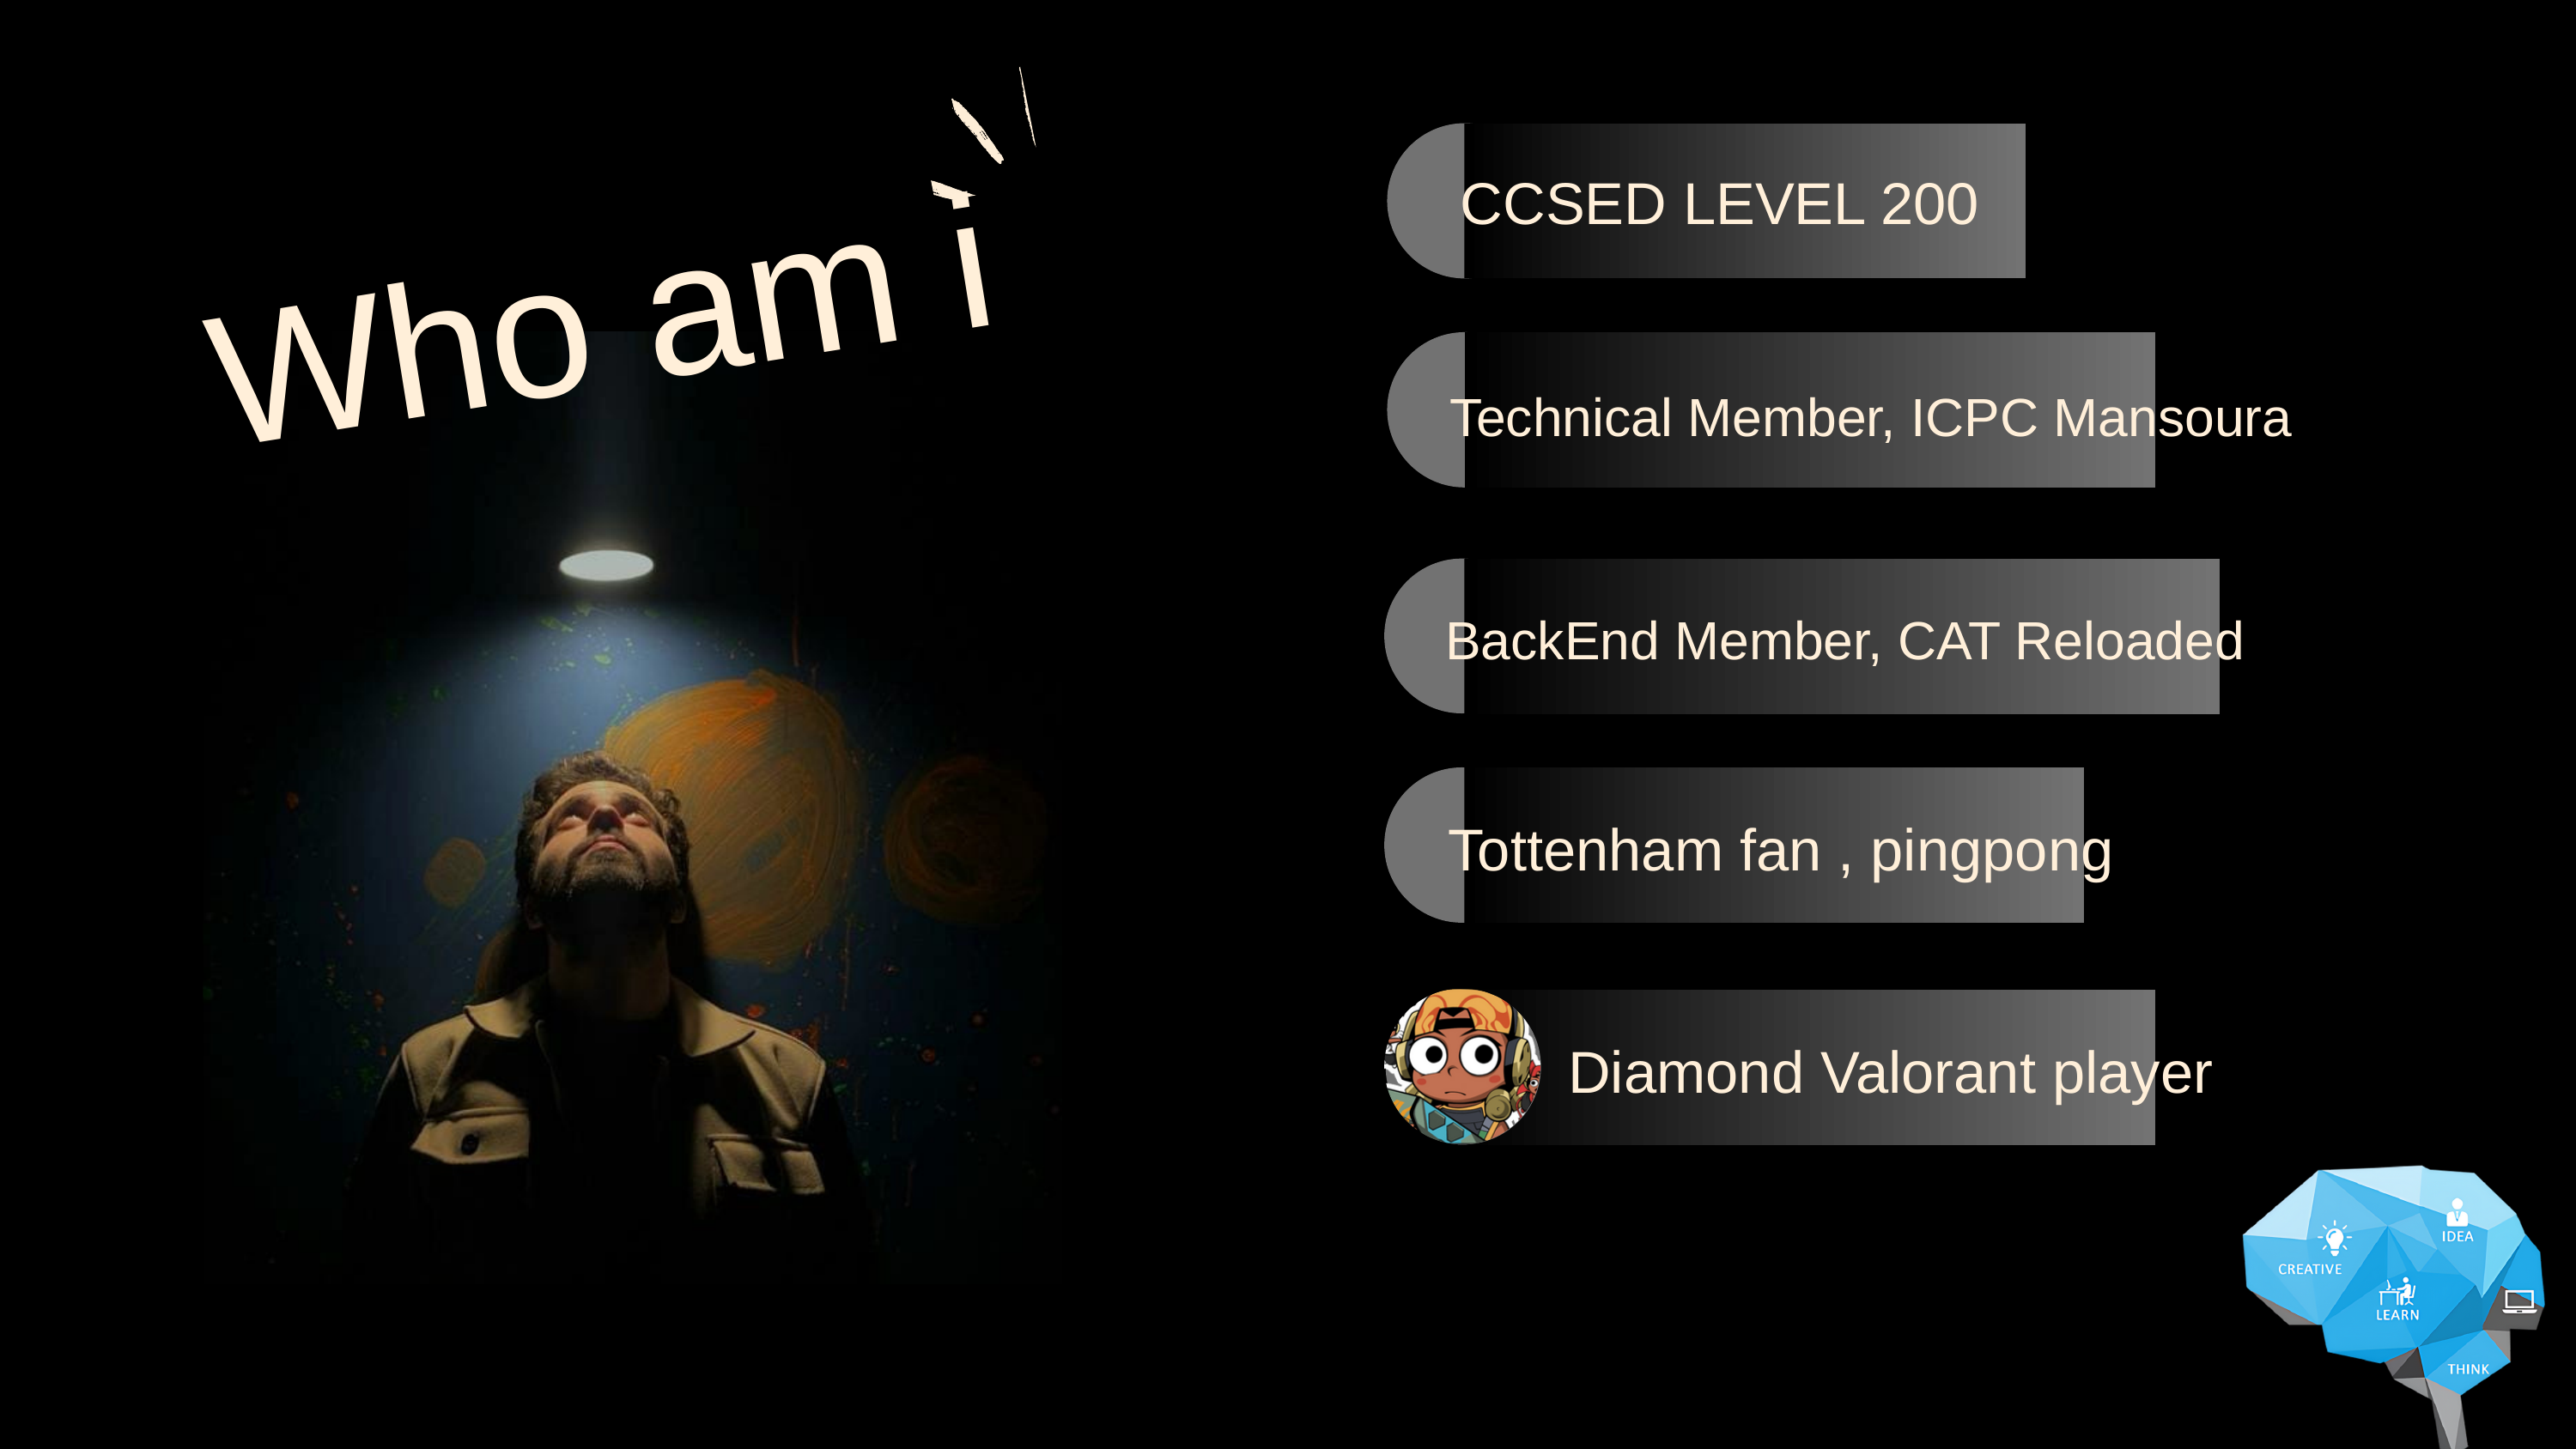

CCSED LEVEL 200
Who am i

Technical Member, ICPC Mansoura

BackEnd Member, CAT Reloaded
intro

Tottenham fan , pingpong

Diamond Valorant player